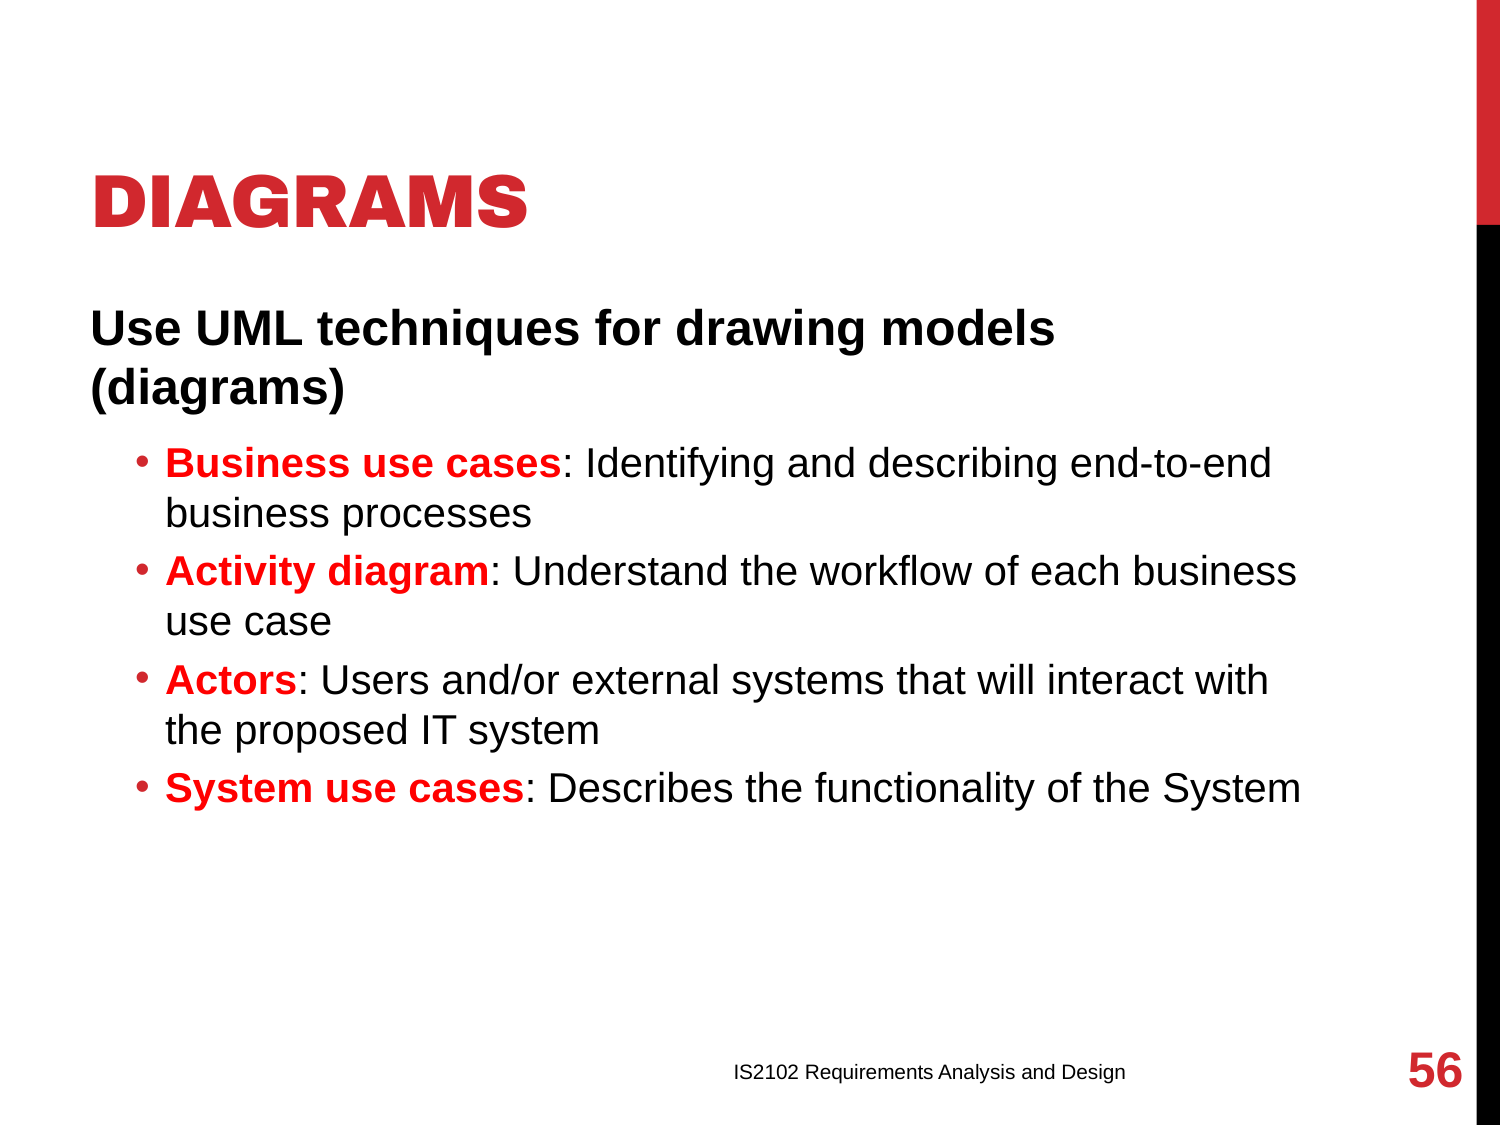

# Diagrams
Use UML techniques for drawing models (diagrams)
Business use cases: Identifying and describing end-to-end business processes
Activity diagram: Understand the workflow of each business use case
Actors: Users and/or external systems that will interact with the proposed IT system
System use cases: Describes the functionality of the System
56
IS2102 Requirements Analysis and Design